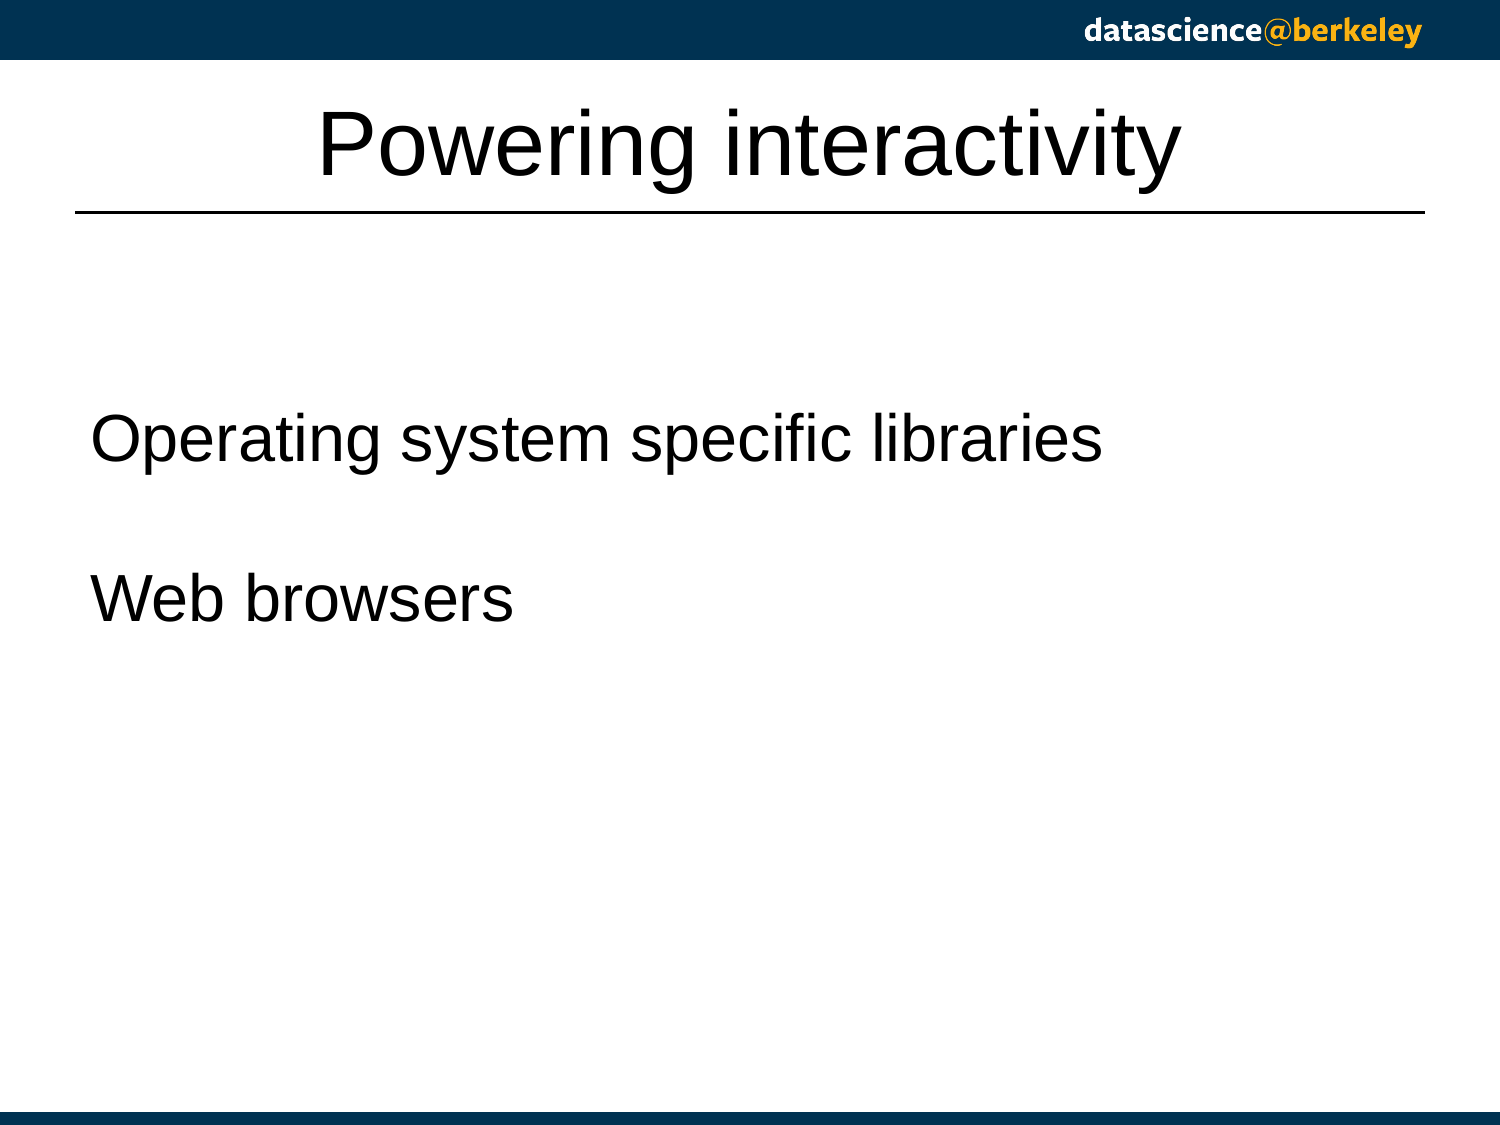

# Powering interactivity
Operating system specific libraries

Web browsers